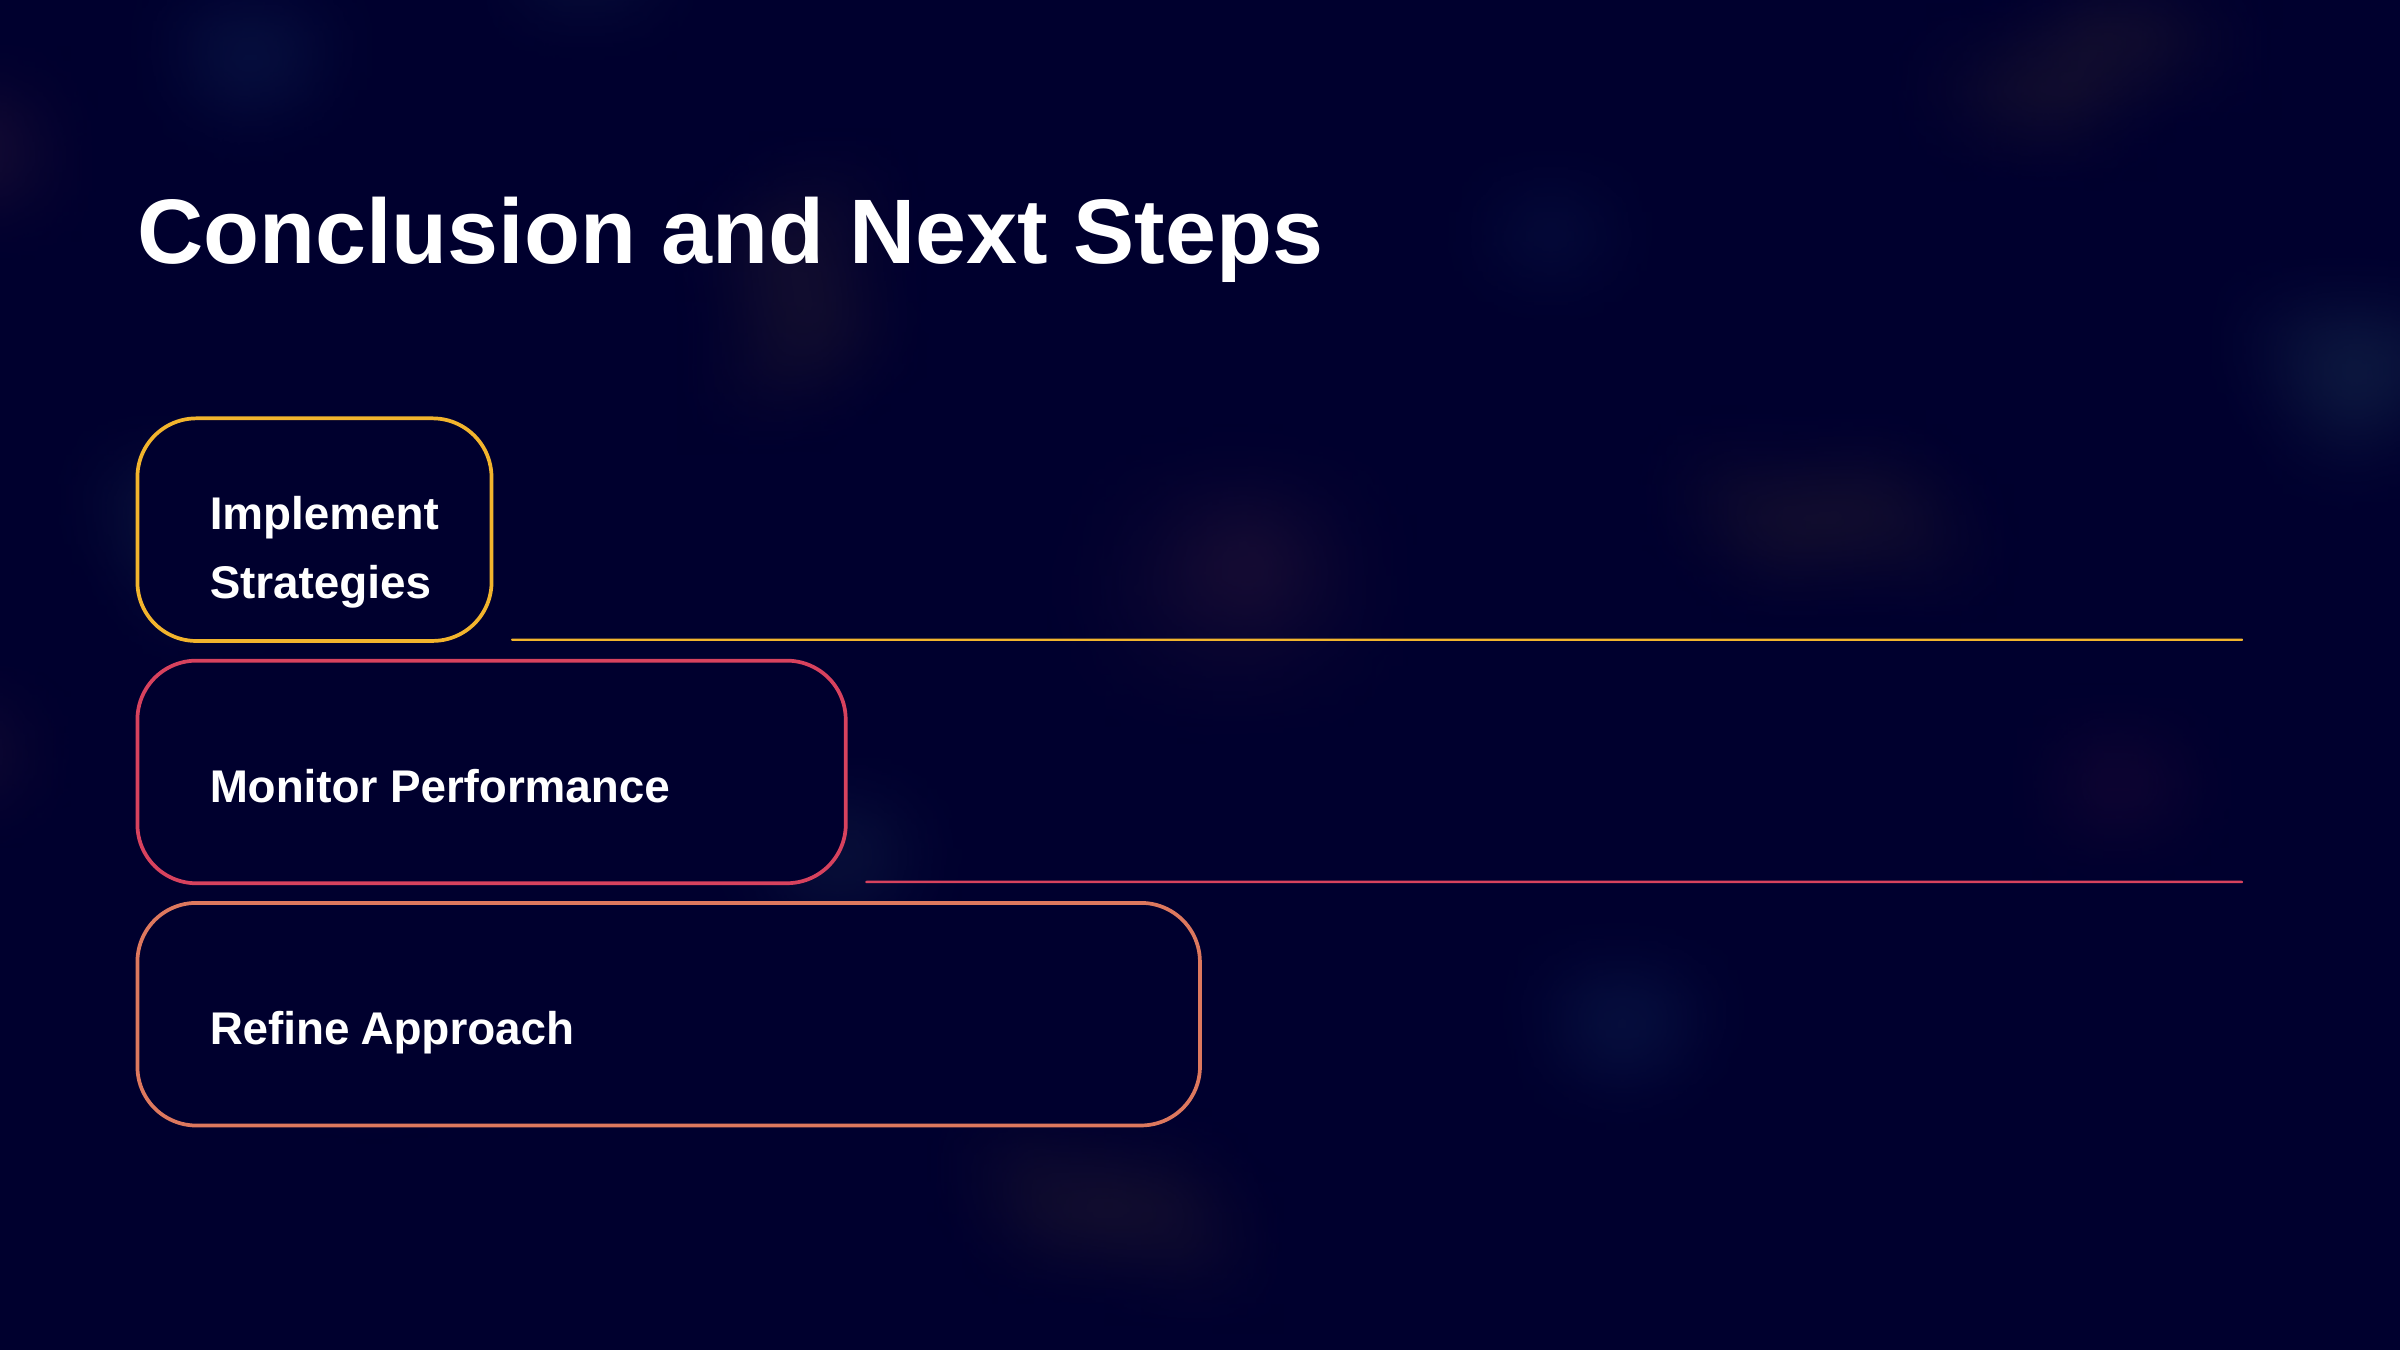

Conclusion and Next Steps

Implement Strategies

Monitor Performance

Refine Approach